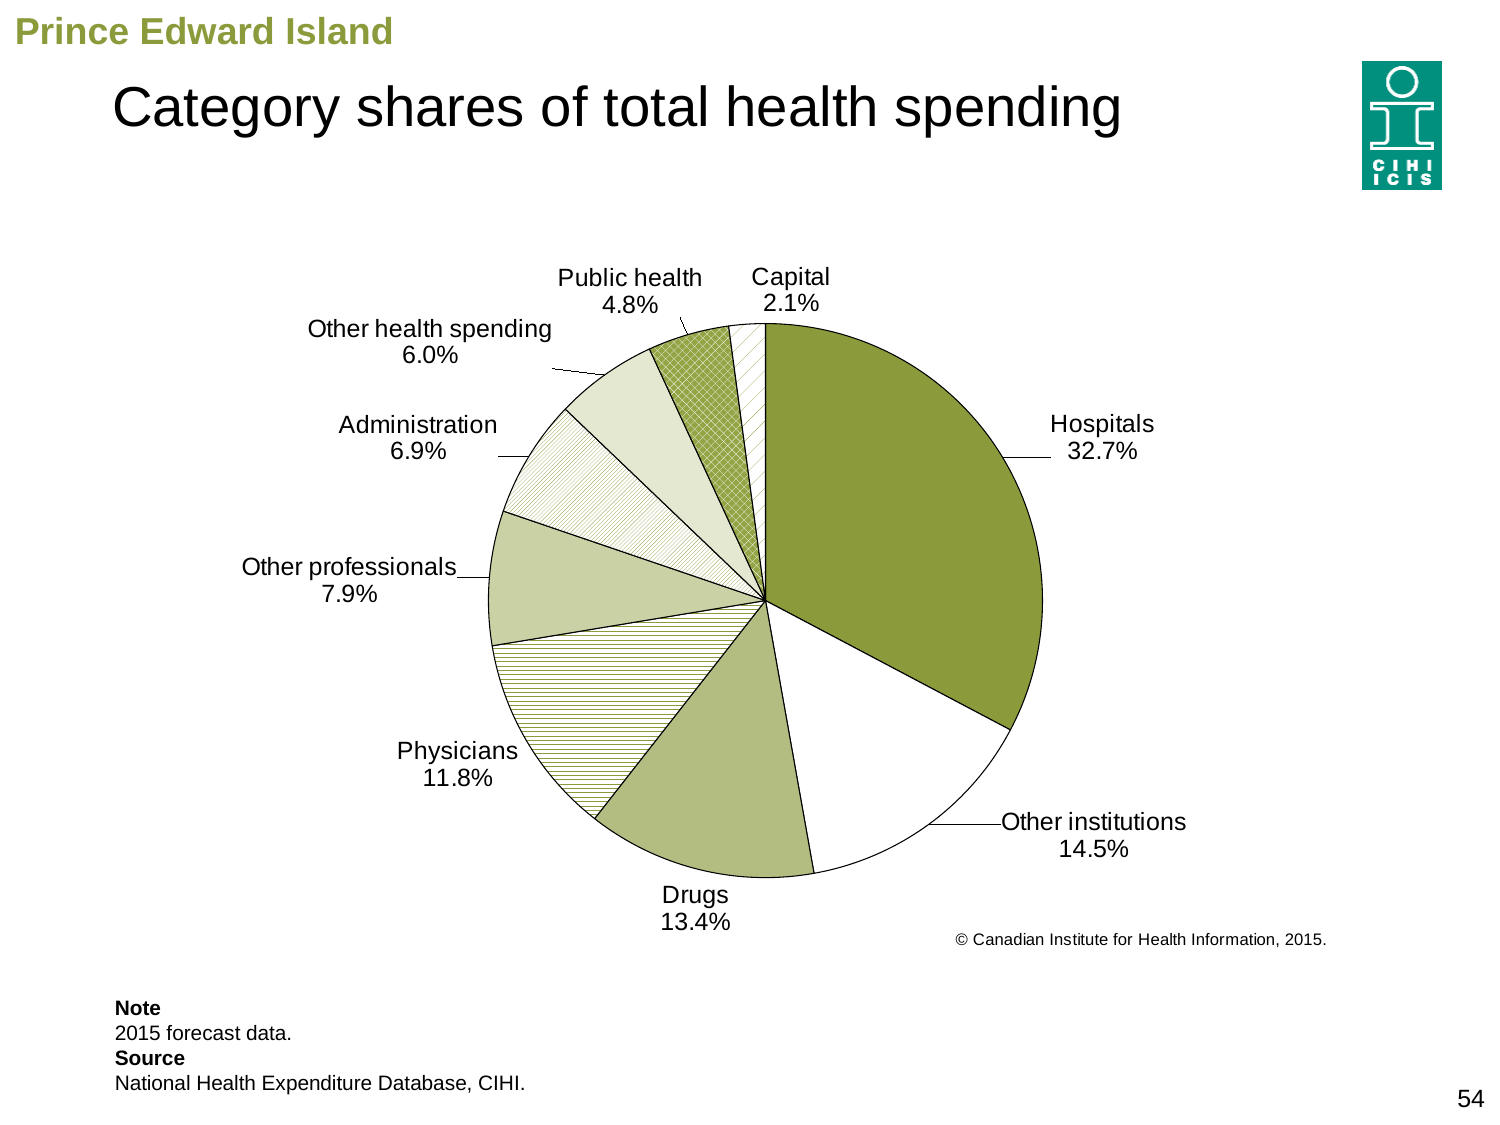

Prince Edward Island
# Category shares of total health spending

### Chart

| Category | Share |
|---|---|
| Hospitals | 0.32733285953359414 |
| Other Institutions | 0.14461917471018054 |
| Drugs | 0.13382238379838304 |
| Physicians | 0.11807511631694051 |
| Other Professionals | 0.07853617771445698 |
| Administration | 0.06908480035574695 |
| Other Health Spending | 0.059745361765029335 |
| Public Health | 0.047536905133104955 |
| Capital | 0.02124722067256347 |
Note
2015 forecast data.
Source
National Health Expenditure Database, CIHI.
54